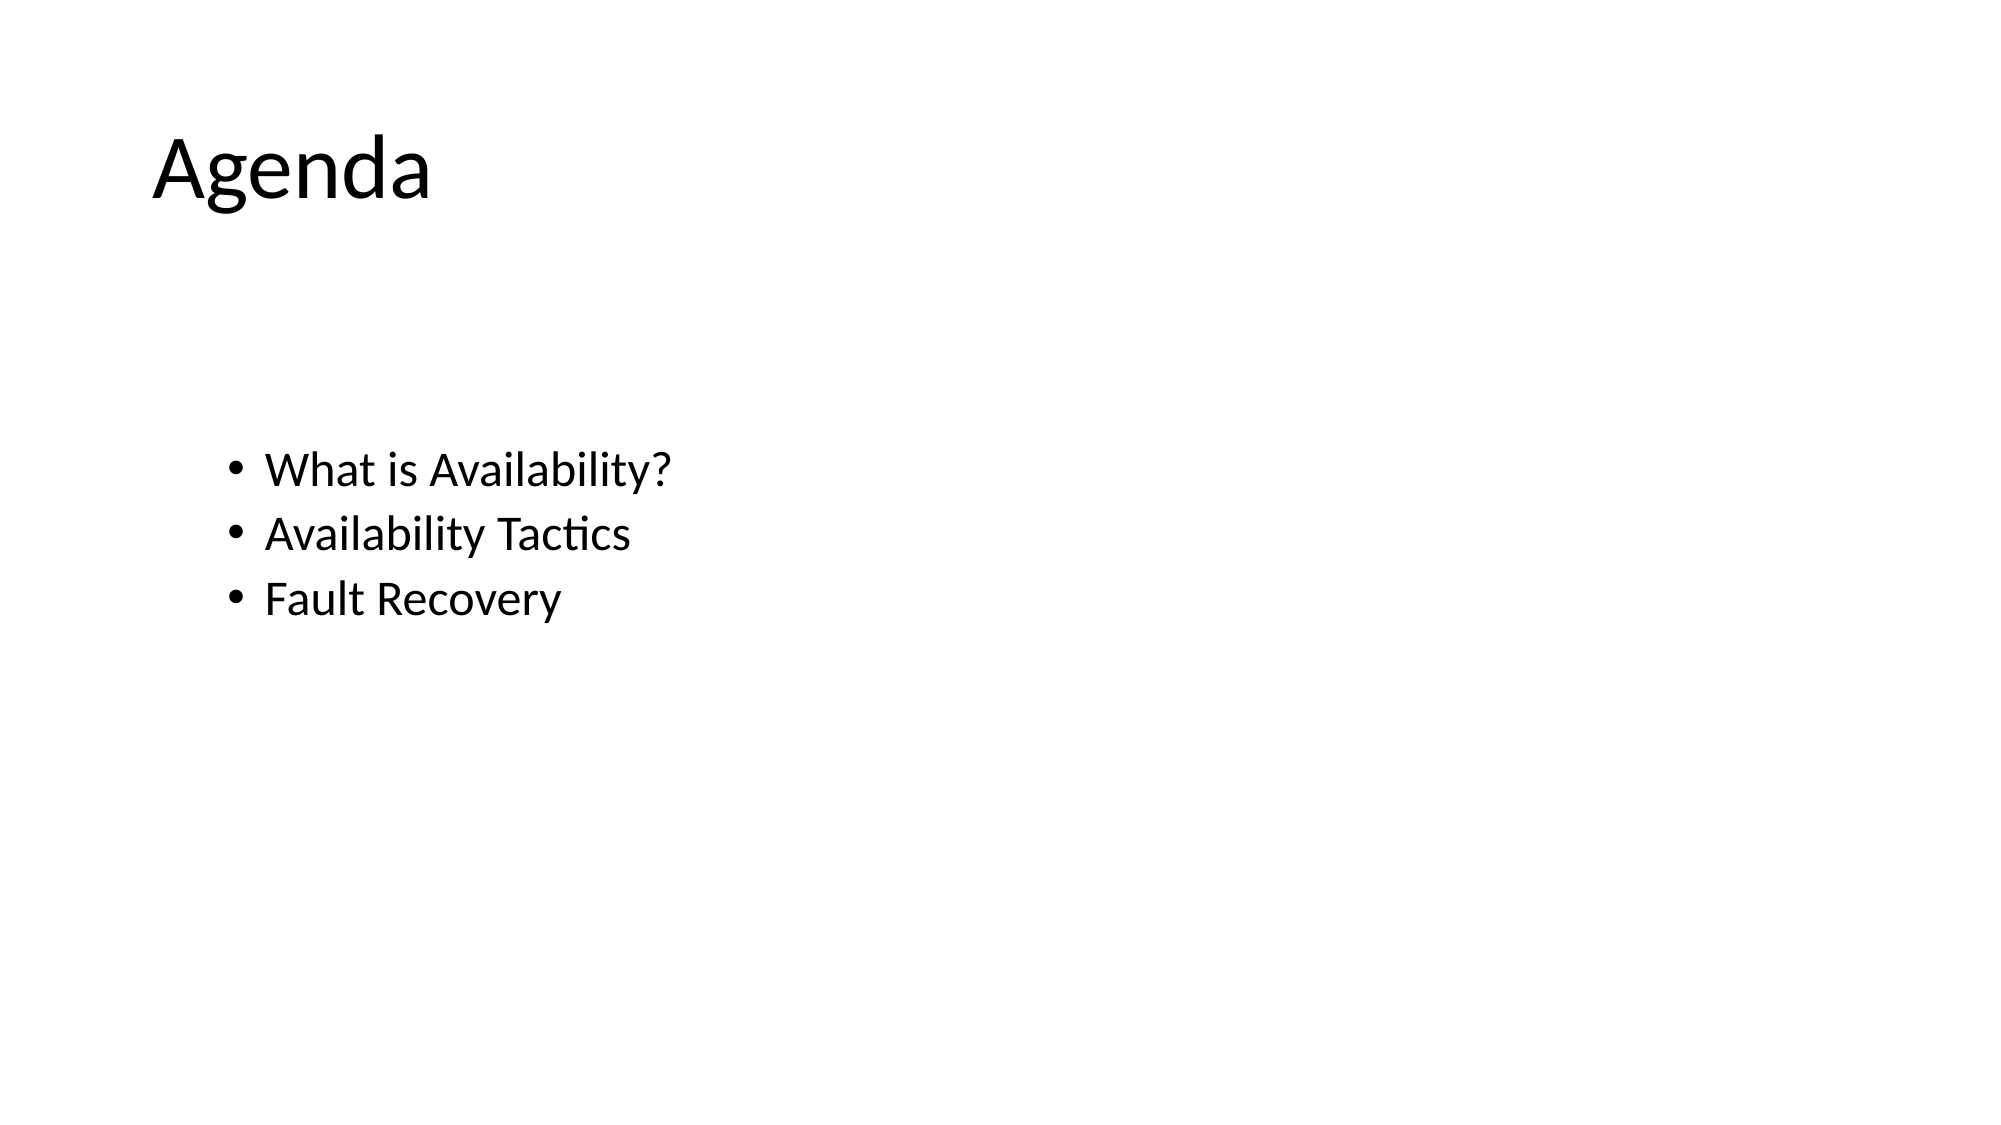

# Agenda
What is Availability?
Availability Tactics
Fault Recovery